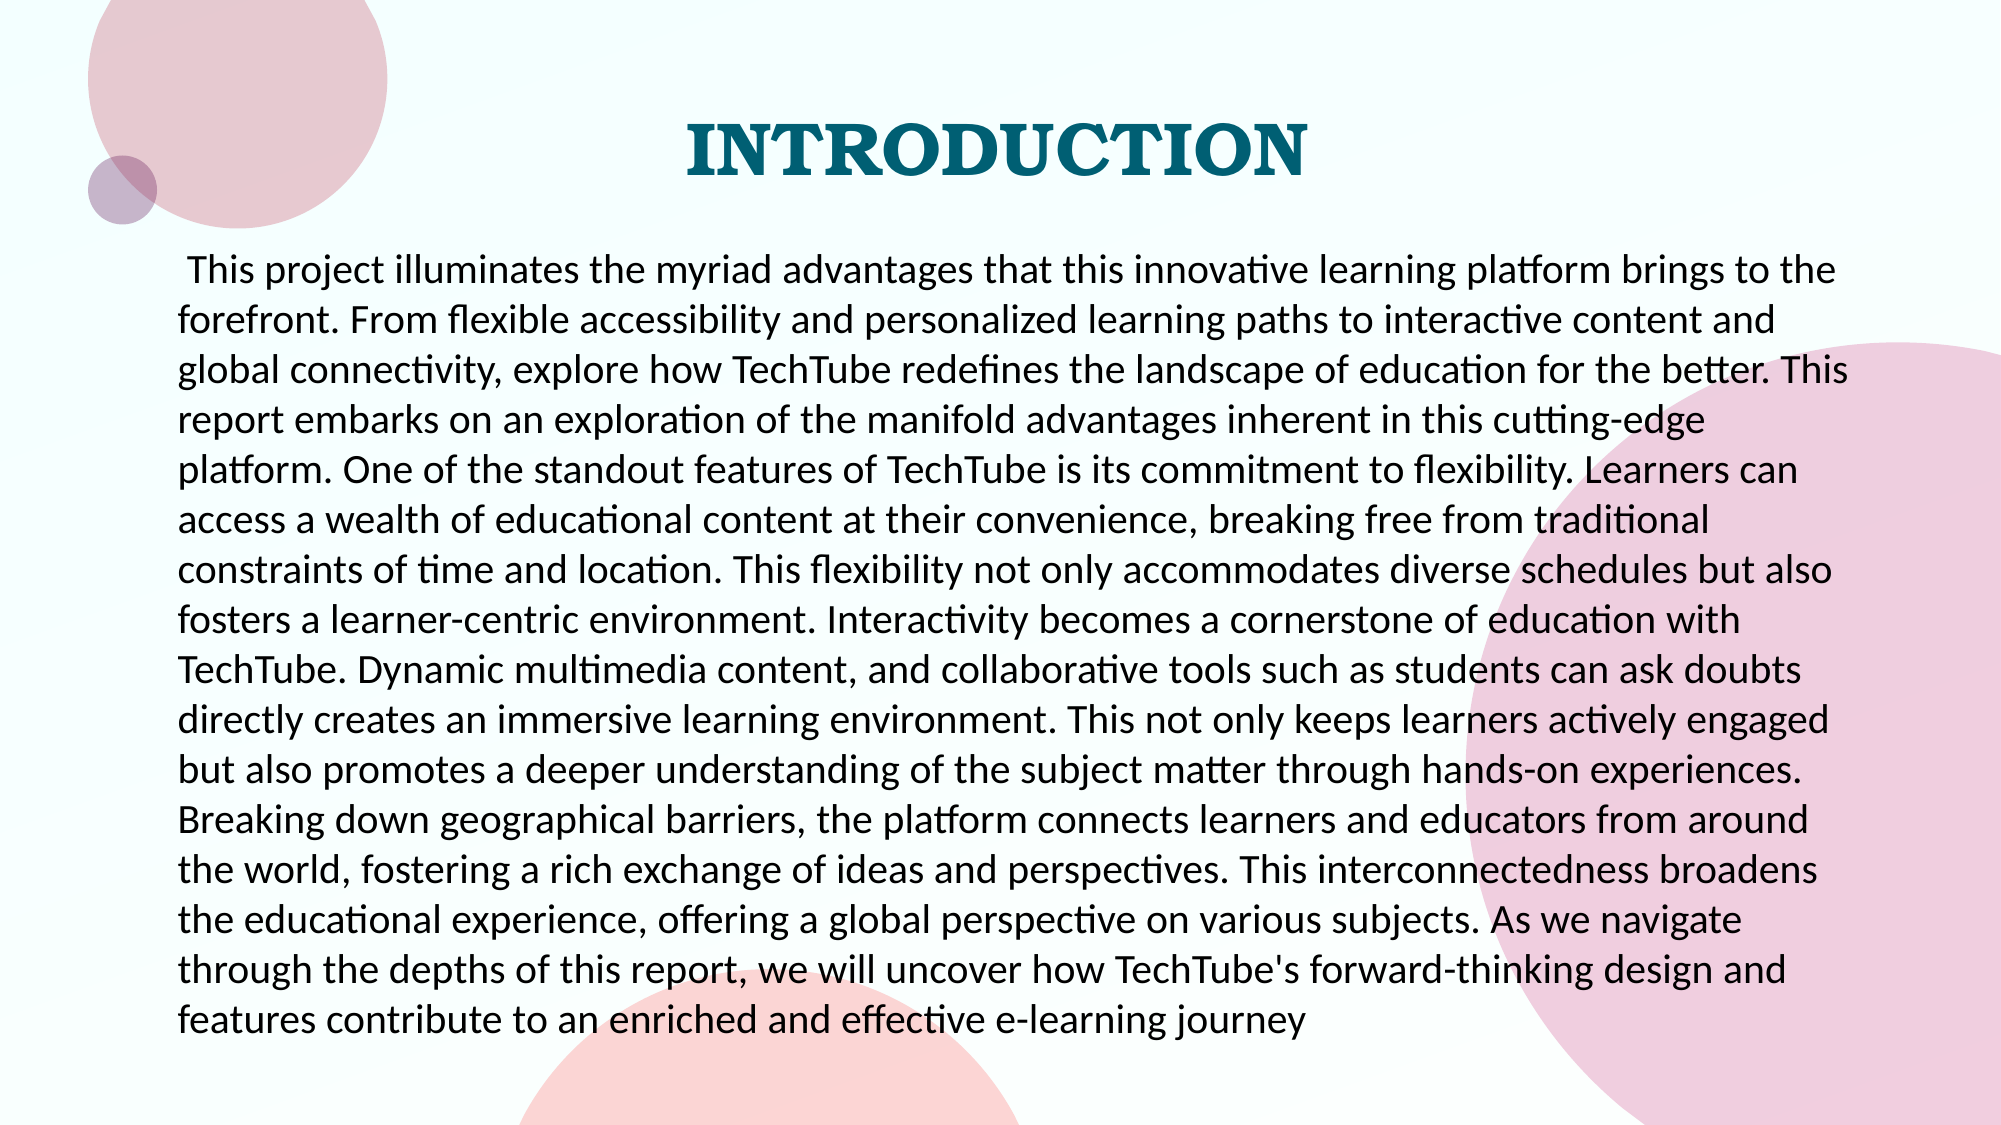

# INTRODUCTION
 This project illuminates the myriad advantages that this innovative learning platform brings to the forefront. From flexible accessibility and personalized learning paths to interactive content and global connectivity, explore how TechTube redefines the landscape of education for the better. This report embarks on an exploration of the manifold advantages inherent in this cutting-edge platform. One of the standout features of TechTube is its commitment to flexibility. Learners can access a wealth of educational content at their convenience, breaking free from traditional constraints of time and location. This flexibility not only accommodates diverse schedules but also fosters a learner-centric environment. Interactivity becomes a cornerstone of education with TechTube. Dynamic multimedia content, and collaborative tools such as students can ask doubts directly creates an immersive learning environment. This not only keeps learners actively engaged but also promotes a deeper understanding of the subject matter through hands-on experiences. Breaking down geographical barriers, the platform connects learners and educators from around the world, fostering a rich exchange of ideas and perspectives. This interconnectedness broadens the educational experience, offering a global perspective on various subjects. As we navigate through the depths of this report, we will uncover how TechTube's forward-thinking design and features contribute to an enriched and effective e-learning journey